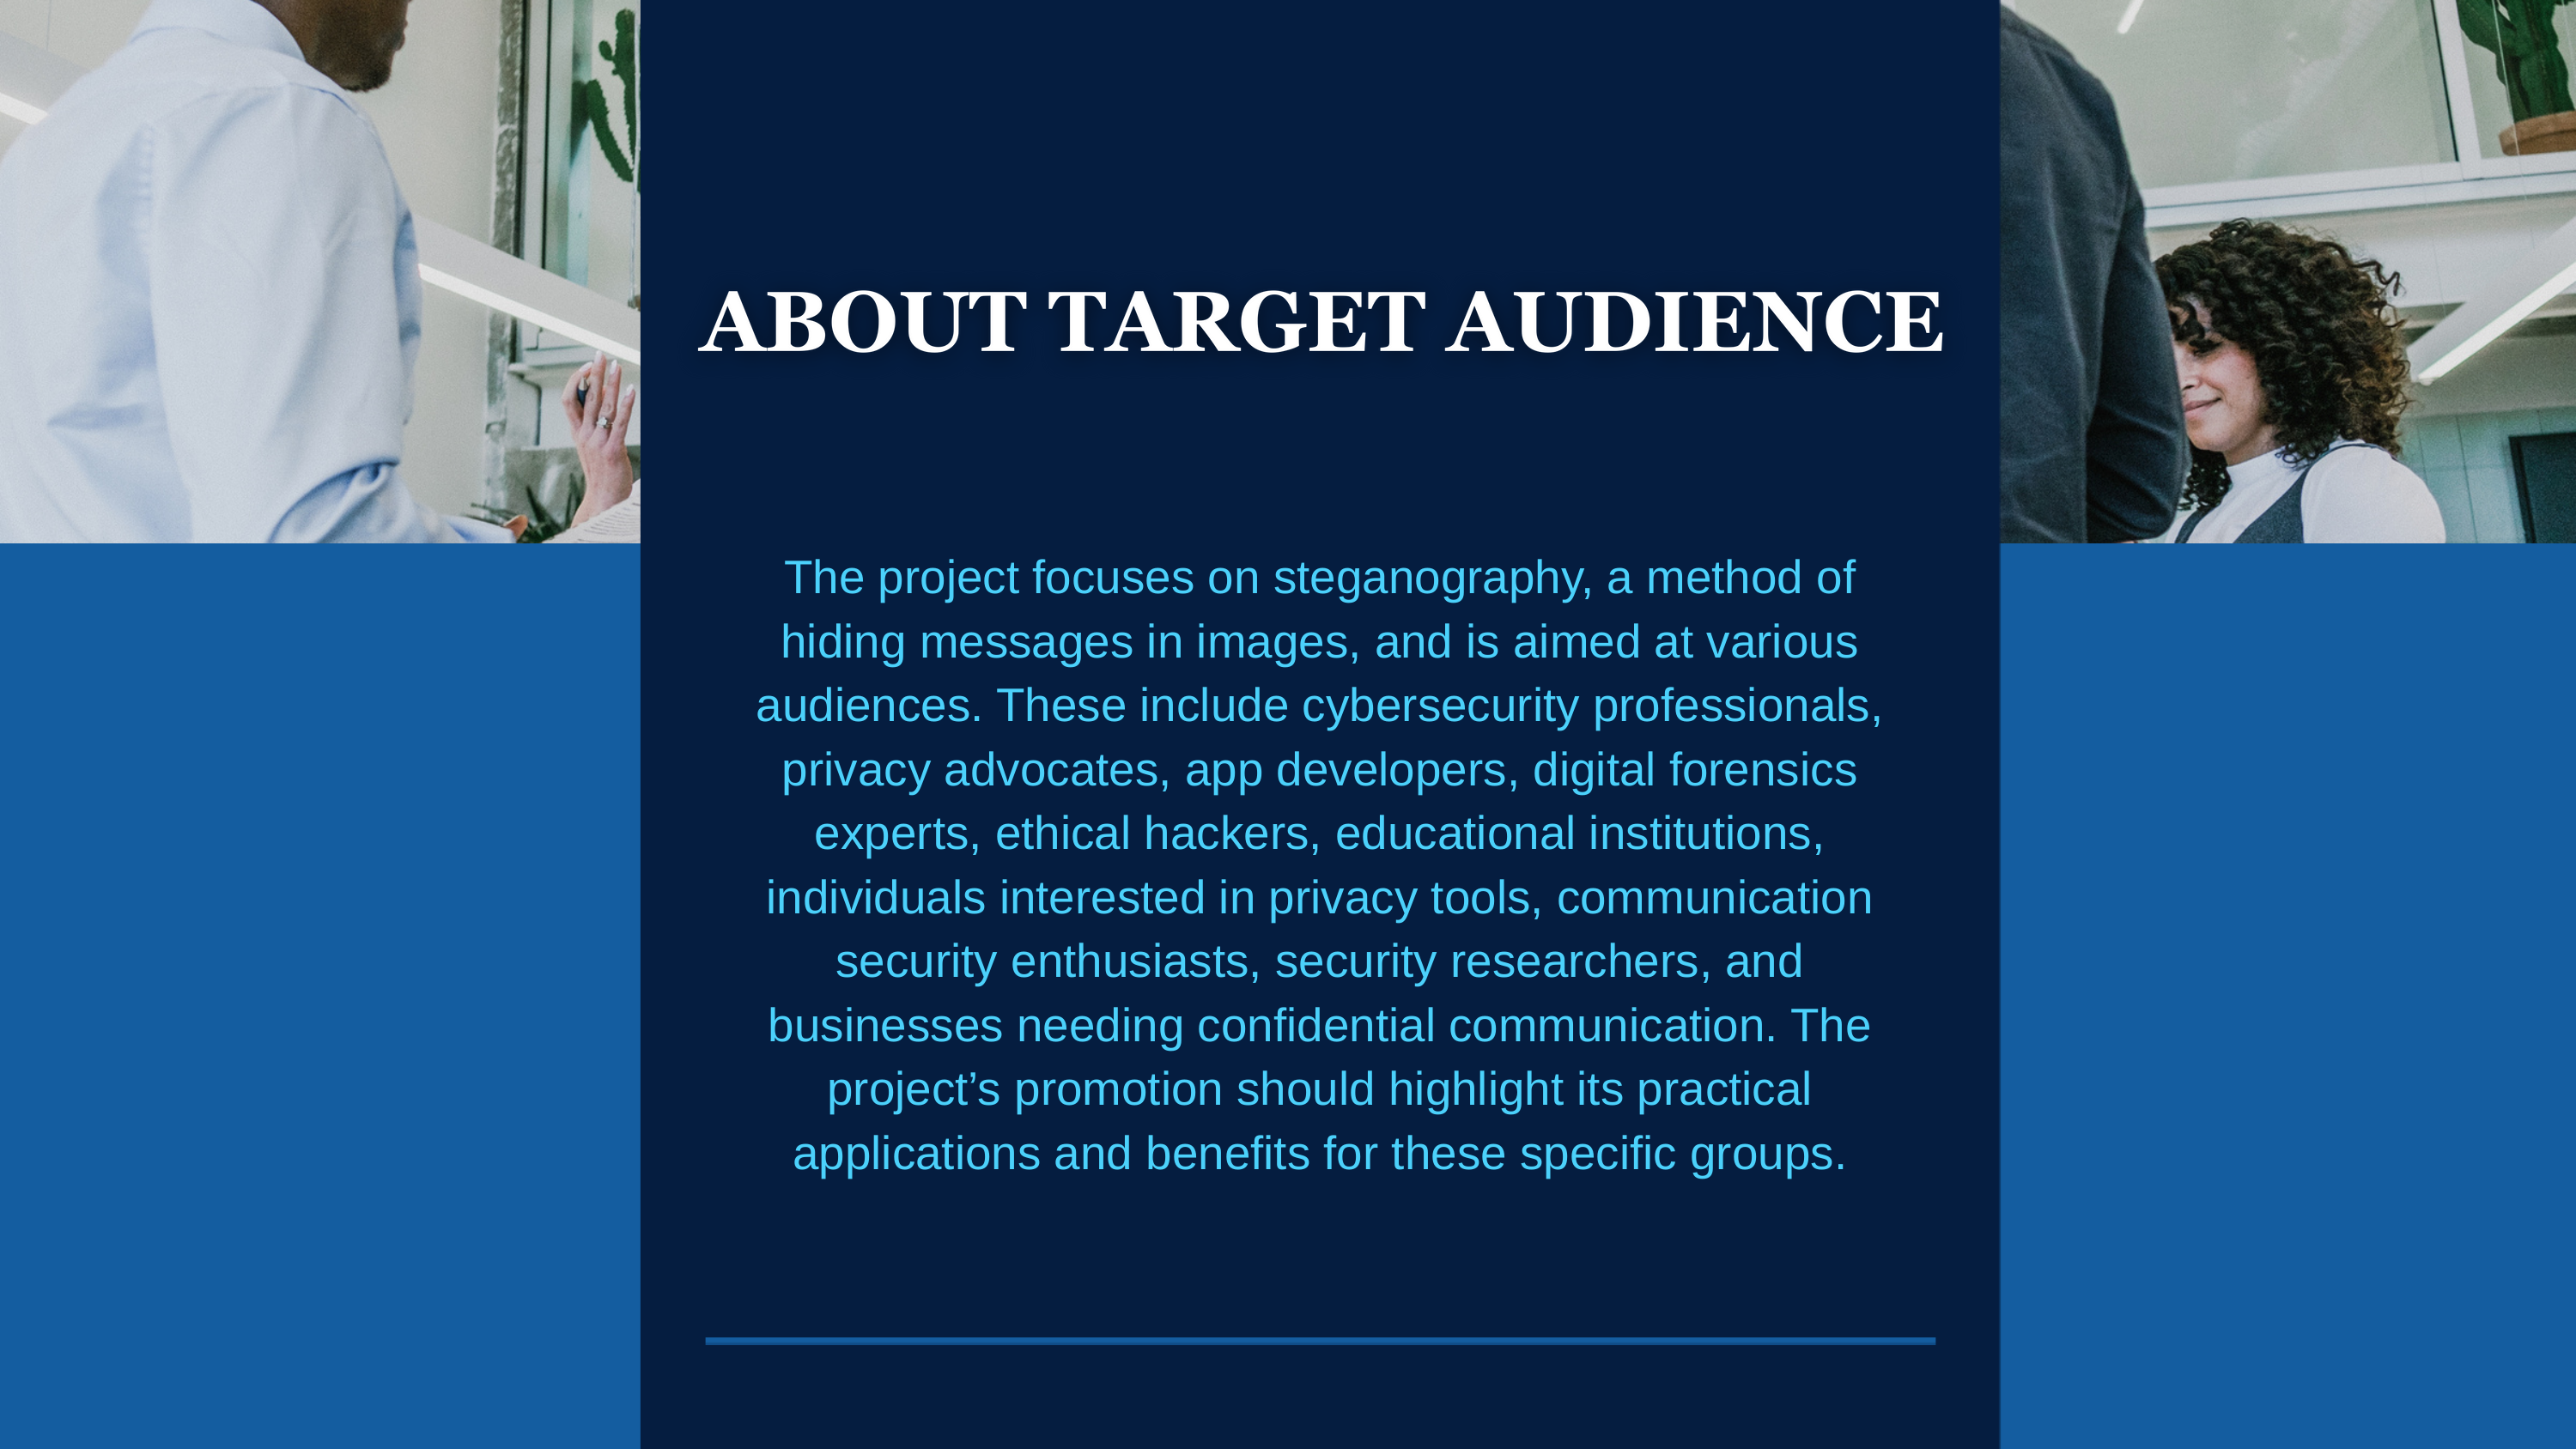

The project focuses on steganography, a method of hiding messages in images, and is aimed at various audiences. These include cybersecurity professionals, privacy advocates, app developers, digital forensics experts, ethical hackers, educational institutions, individuals interested in privacy tools, communication security enthusiasts, security researchers, and businesses needing confidential communication. The project’s promotion should highlight its practical applications and benefits for these specific groups.